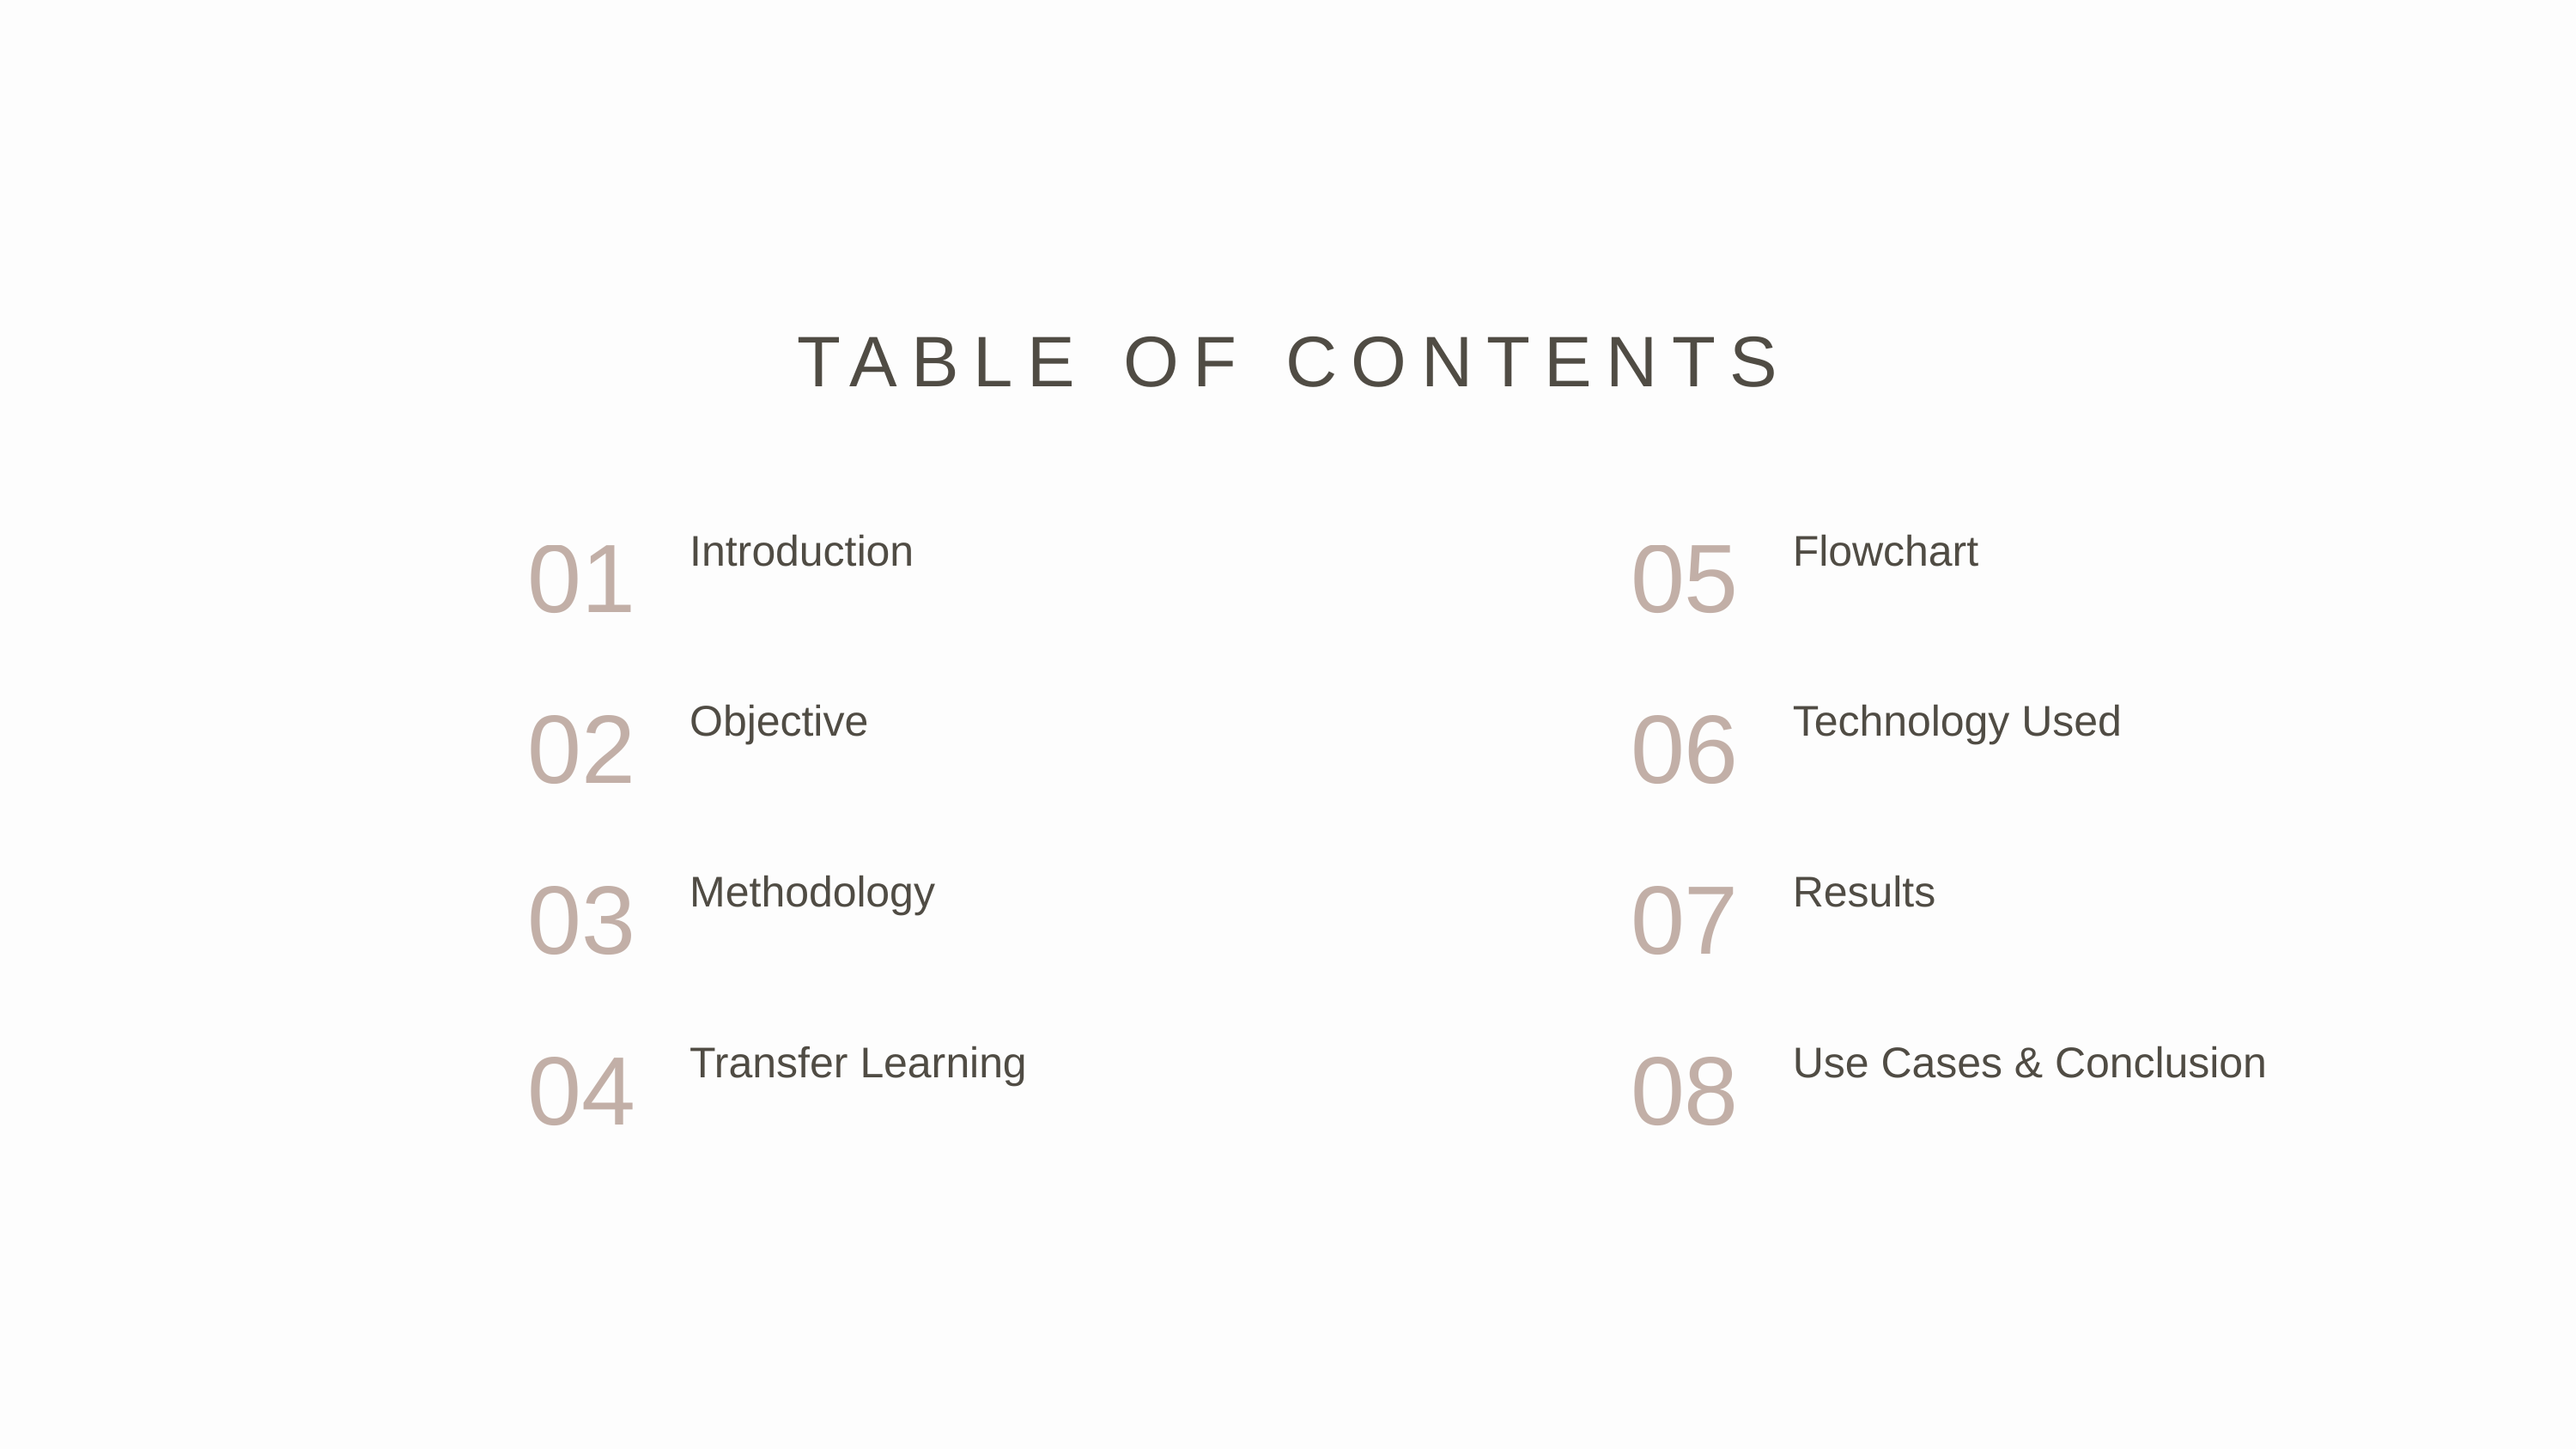

TABLE OF CONTENTS
01
05
Introduction
Flowchart
02
06
Objective
Technology Used
03
07
Methodology
Results
04
08
Transfer Learning
Use Cases & Conclusion